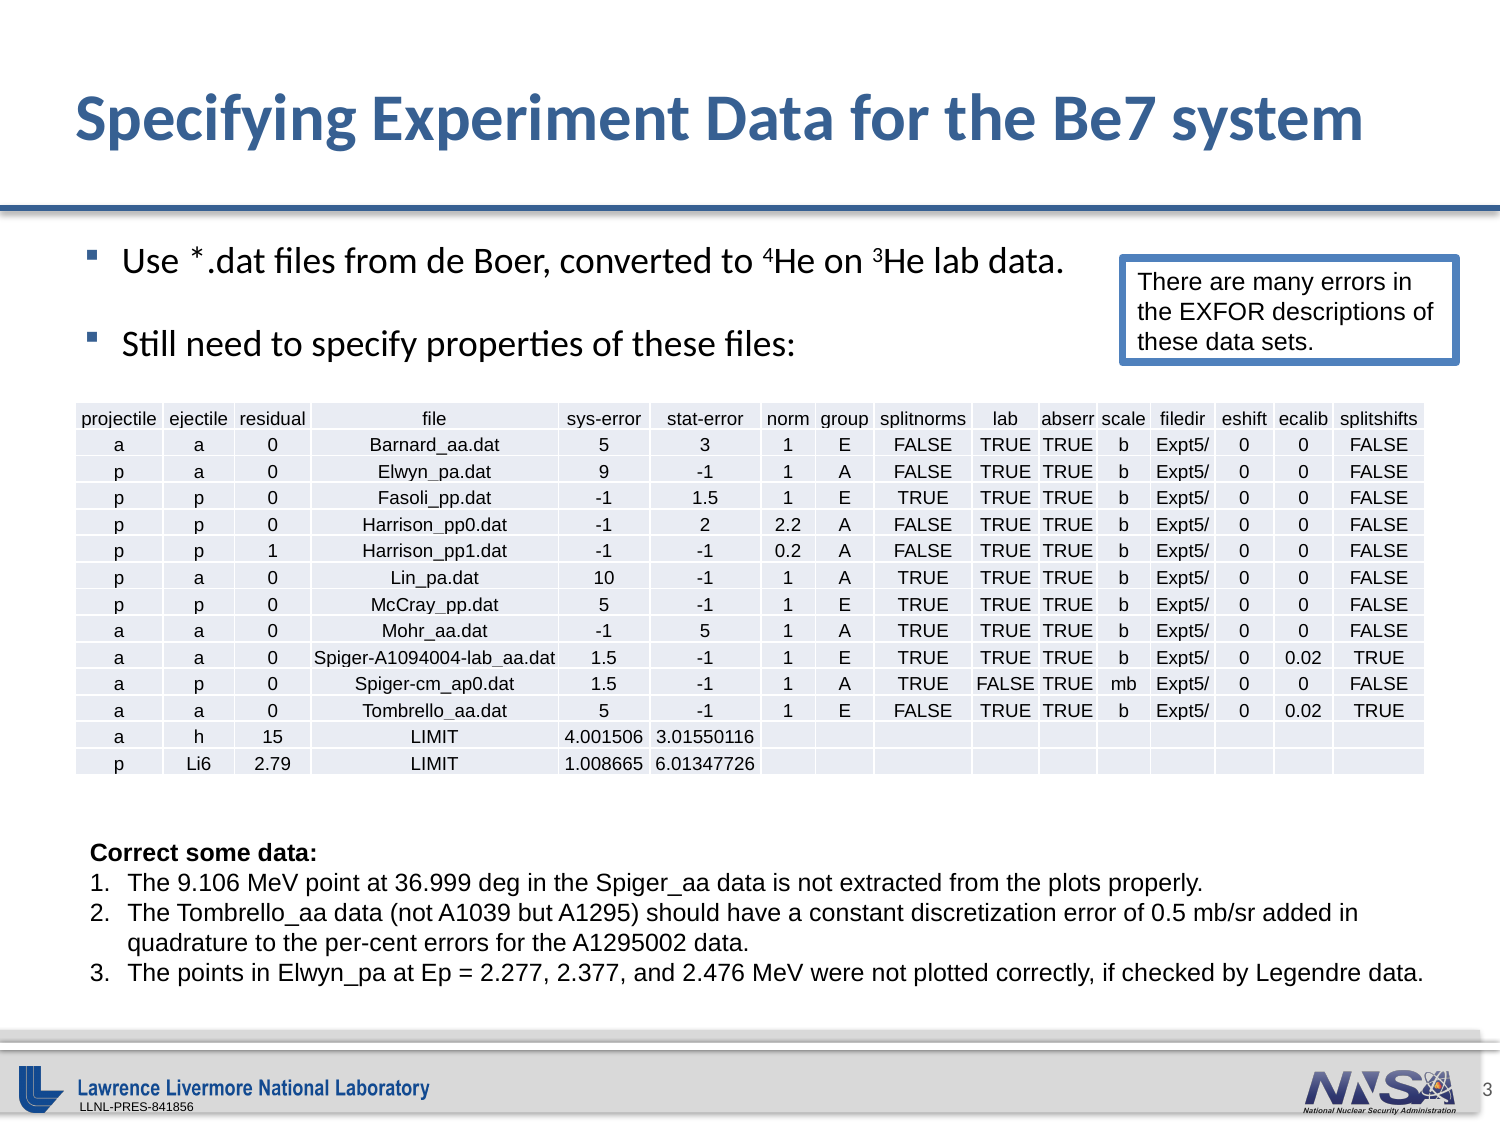

# Specifying Experiment Data for the Be7 system
Use *.dat files from de Boer, converted to 4He on 3He lab data.
Still need to specify properties of these files:
There are many errors in
the EXFOR descriptions of
these data sets.
| projectile | ejectile | residual | file | sys-error | stat-error | norm | group | splitnorms | lab | abserr | scale | filedir | eshift | ecalib | splitshifts |
| --- | --- | --- | --- | --- | --- | --- | --- | --- | --- | --- | --- | --- | --- | --- | --- |
| a | a | 0 | Barnard\_aa.dat | 5 | 3 | 1 | E | FALSE | TRUE | TRUE | b | Expt5/ | 0 | 0 | FALSE |
| p | a | 0 | Elwyn\_pa.dat | 9 | -1 | 1 | A | FALSE | TRUE | TRUE | b | Expt5/ | 0 | 0 | FALSE |
| p | p | 0 | Fasoli\_pp.dat | -1 | 1.5 | 1 | E | TRUE | TRUE | TRUE | b | Expt5/ | 0 | 0 | FALSE |
| p | p | 0 | Harrison\_pp0.dat | -1 | 2 | 2.2 | A | FALSE | TRUE | TRUE | b | Expt5/ | 0 | 0 | FALSE |
| p | p | 1 | Harrison\_pp1.dat | -1 | -1 | 0.2 | A | FALSE | TRUE | TRUE | b | Expt5/ | 0 | 0 | FALSE |
| p | a | 0 | Lin\_pa.dat | 10 | -1 | 1 | A | TRUE | TRUE | TRUE | b | Expt5/ | 0 | 0 | FALSE |
| p | p | 0 | McCray\_pp.dat | 5 | -1 | 1 | E | TRUE | TRUE | TRUE | b | Expt5/ | 0 | 0 | FALSE |
| a | a | 0 | Mohr\_aa.dat | -1 | 5 | 1 | A | TRUE | TRUE | TRUE | b | Expt5/ | 0 | 0 | FALSE |
| a | a | 0 | Spiger-A1094004-lab\_aa.dat | 1.5 | -1 | 1 | E | TRUE | TRUE | TRUE | b | Expt5/ | 0 | 0.02 | TRUE |
| a | p | 0 | Spiger-cm\_ap0.dat | 1.5 | -1 | 1 | A | TRUE | FALSE | TRUE | mb | Expt5/ | 0 | 0 | FALSE |
| a | a | 0 | Tombrello\_aa.dat | 5 | -1 | 1 | E | FALSE | TRUE | TRUE | b | Expt5/ | 0 | 0.02 | TRUE |
| a | h | 15 | LIMIT | 4.001506 | 3.01550116 |  |  |  |  |  |  |  |  |  |  |
| p | Li6 | 2.79 | LIMIT | 1.008665 | 6.01347726 |  |  |  |  |  |  |  |  |  |  |
Correct some data:
The 9.106 MeV point at 36.999 deg in the Spiger_aa data is not extracted from the plots properly.
The Tombrello_aa data (not A1039 but A1295) should have a constant discretization error of 0.5 mb/sr added in quadrature to the per-cent errors for the A1295002 data.
The points in Elwyn_pa at Ep = 2.277, 2.377, and 2.476 MeV were not plotted correctly, if checked by Legendre data.